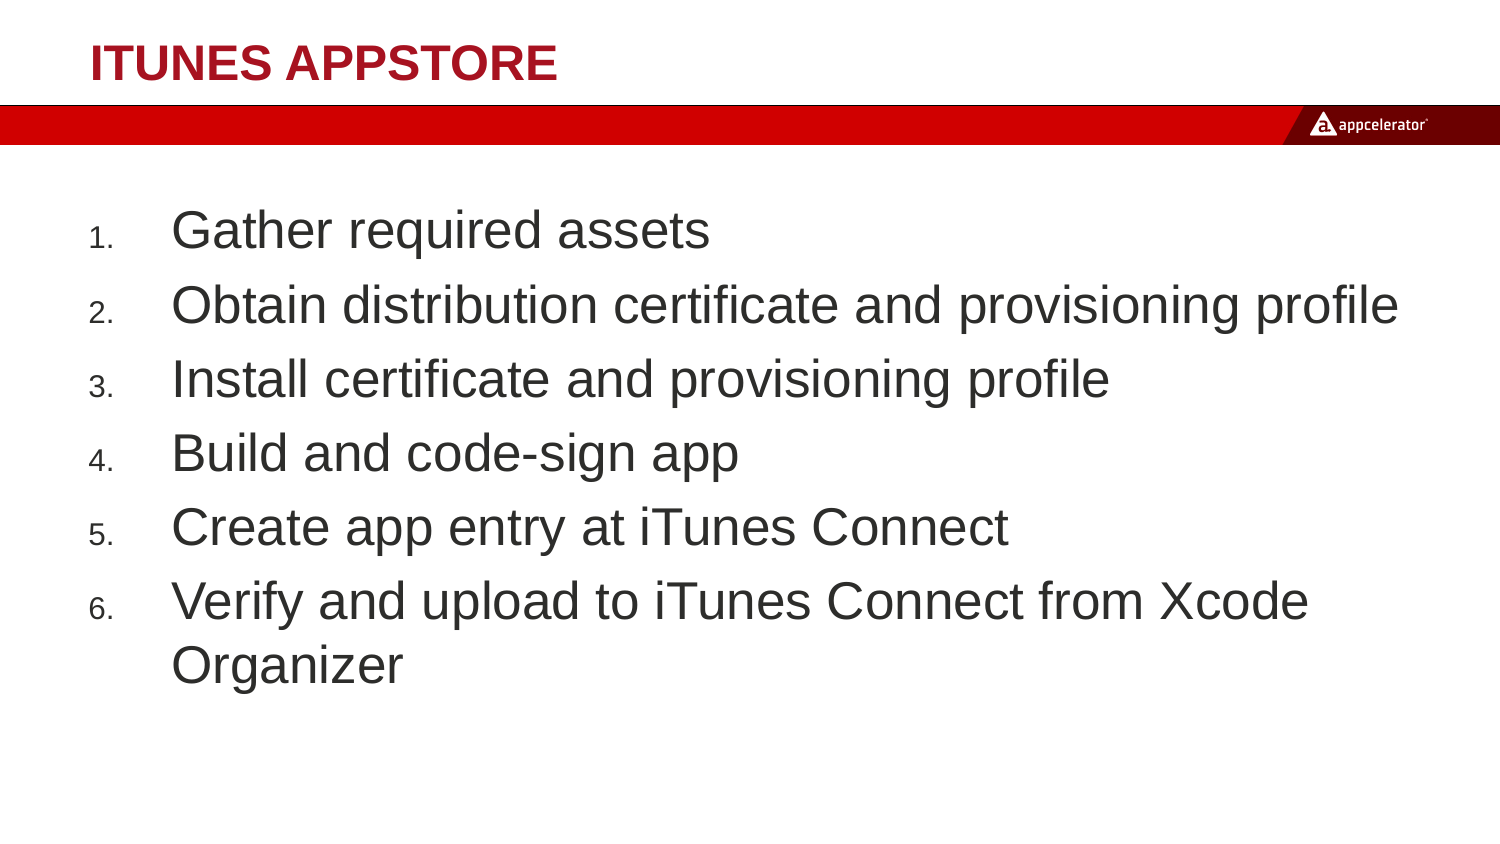

# iTunes AppStore
Gather required assets
Obtain distribution certificate and provisioning profile
Install certificate and provisioning profile
Build and code-sign app
Create app entry at iTunes Connect
Verify and upload to iTunes Connect from Xcode Organizer